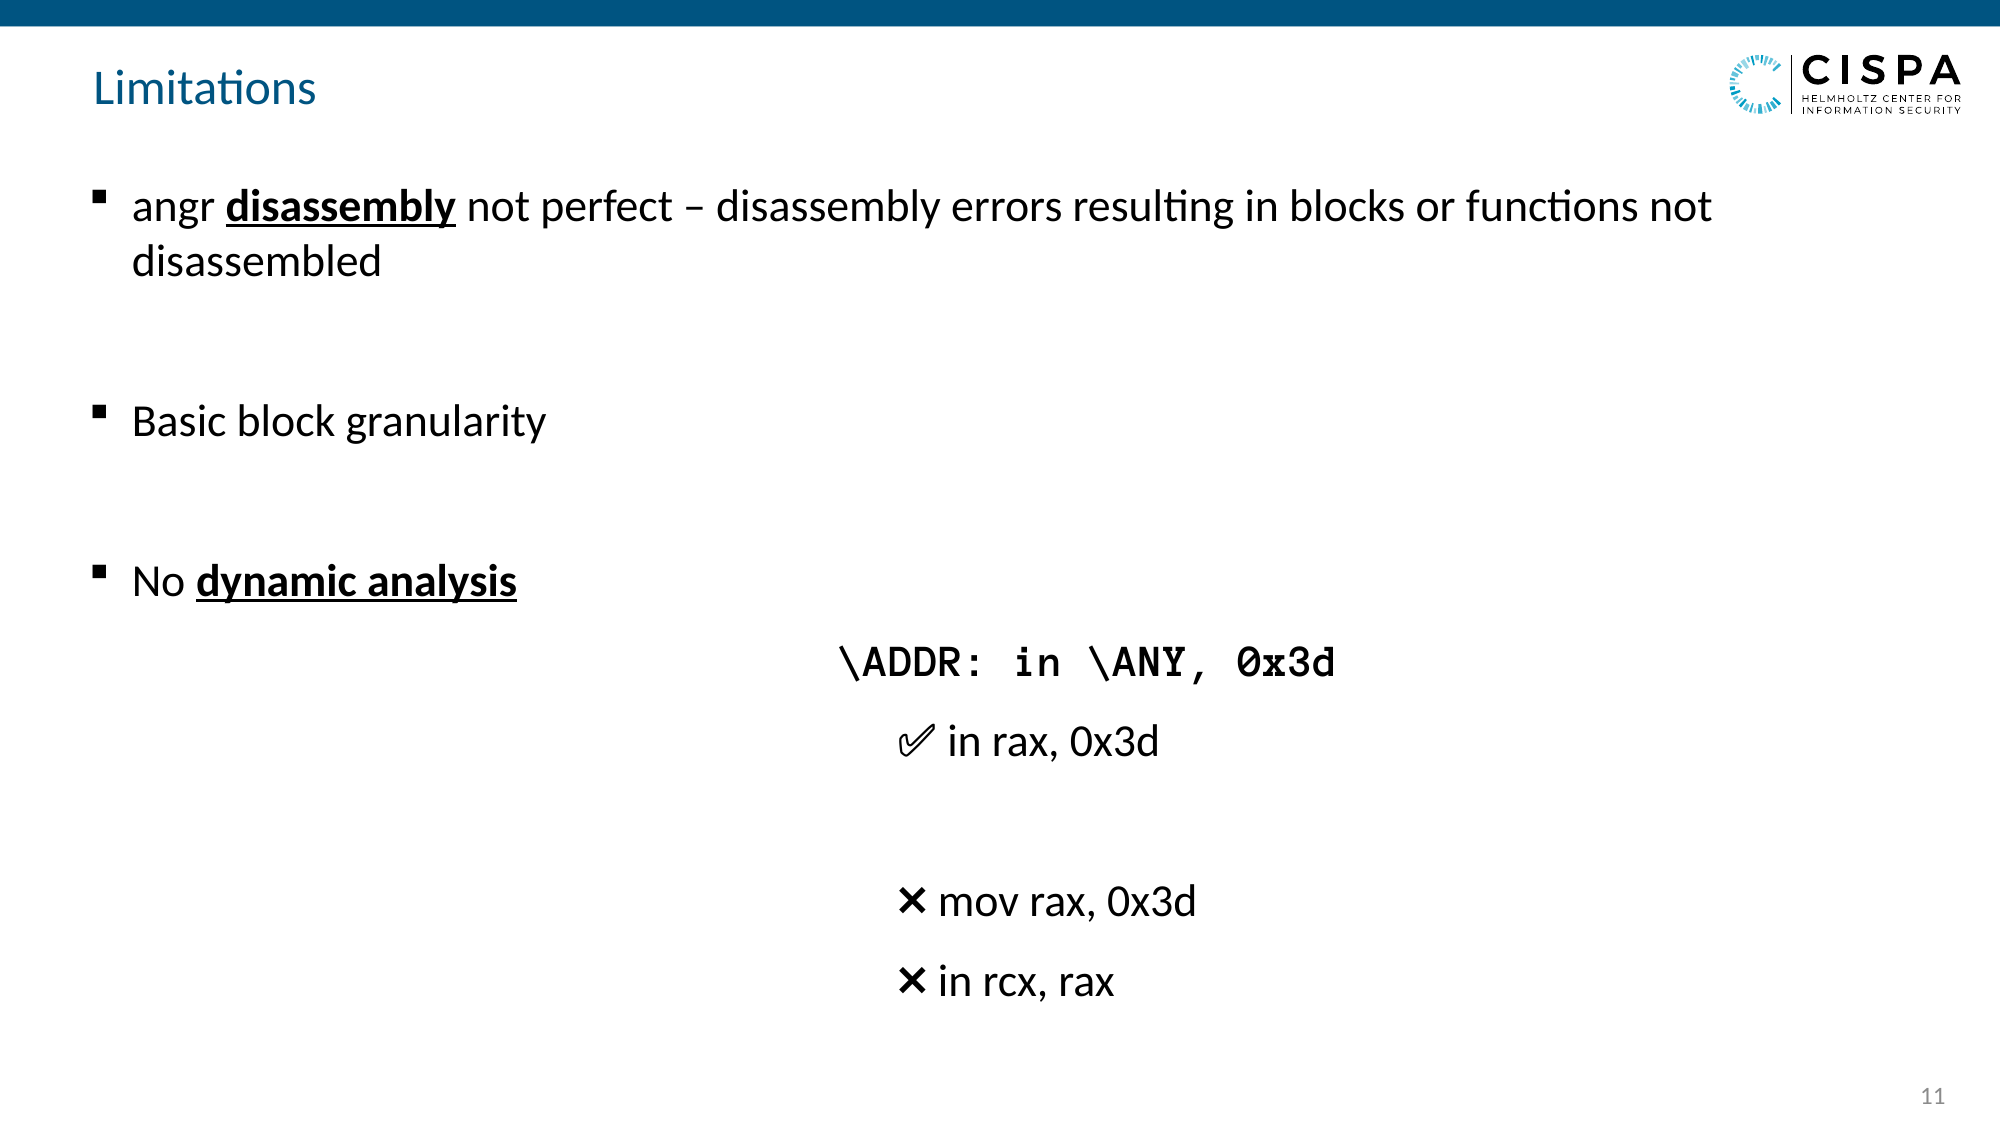

# Limitations
angr disassembly not perfect – disassembly errors resulting in blocks or functions not disassembled

Basic block granularity

No dynamic analysis
					\ADDR: in \ANY, 0x3d
					✅ in rax, 0x3d

					❌ mov rax, 0x3d
					❌ in rcx, rax
11